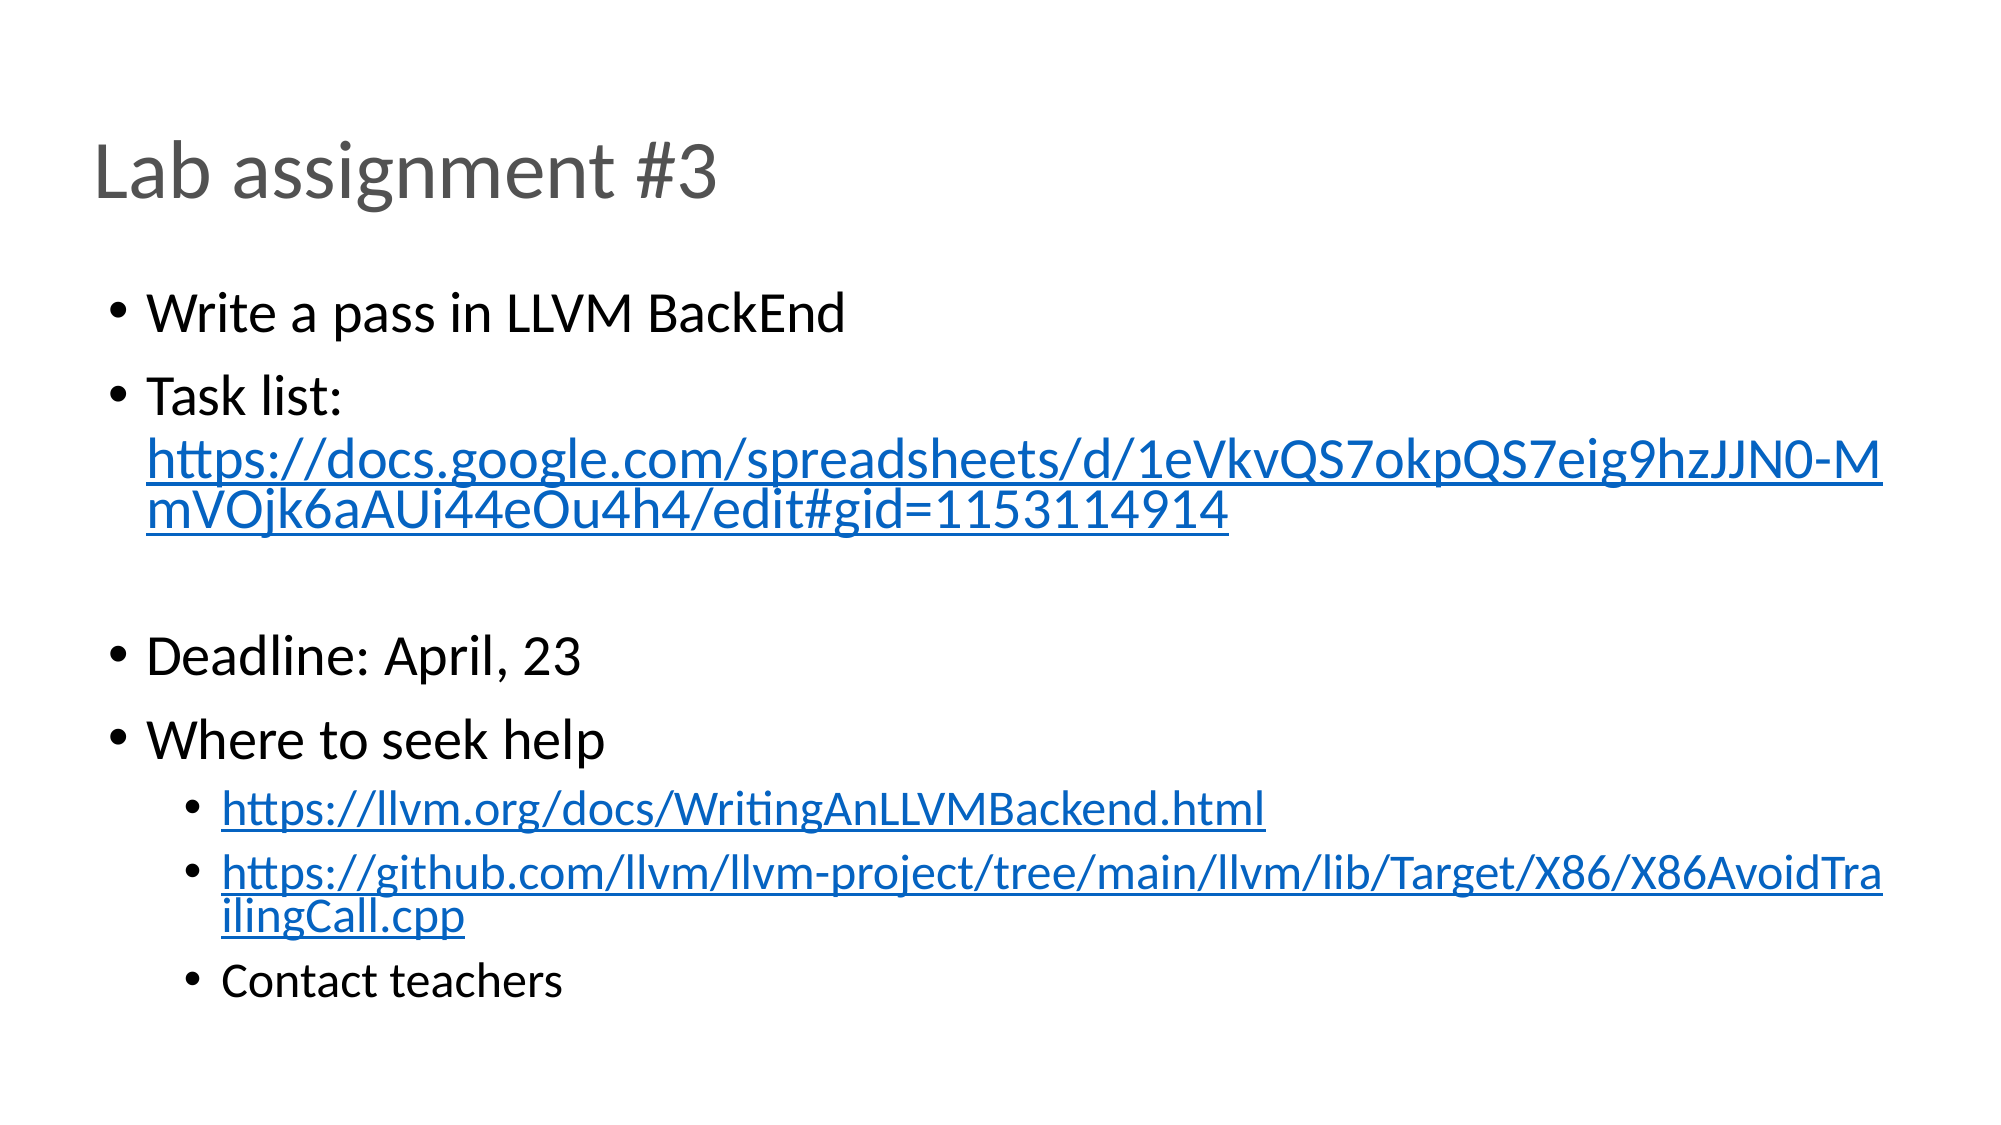

# Lab assignment #3
Write a pass in LLVM BackEnd
Task list: https://docs.google.com/spreadsheets/d/1eVkvQS7okpQS7eig9hzJJN0-MmVOjk6aAUi44eOu4h4/edit#gid=1153114914
Deadline: April, 23
Where to seek help
https://llvm.org/docs/WritingAnLLVMBackend.html
https://github.com/llvm/llvm-project/tree/main/llvm/lib/Target/X86/X86AvoidTrailingCall.cpp
Contact teachers